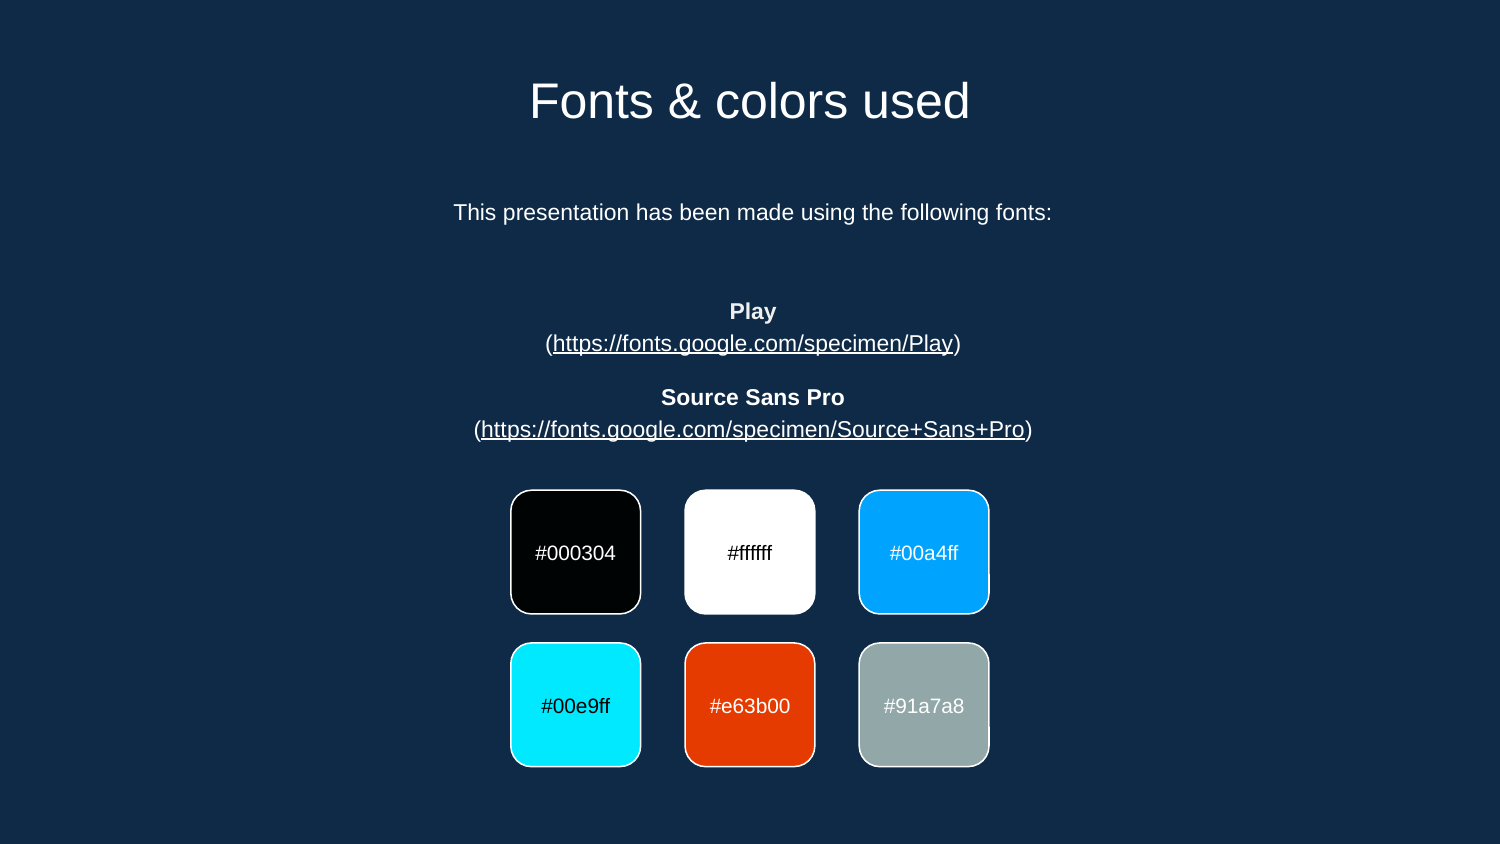

# Fonts & colors used
This presentation has been made using the following fonts:

Play
(https://fonts.google.com/specimen/Play)

Source Sans Pro
(https://fonts.google.com/specimen/Source+Sans+Pro)

#000304
#ffffff
#00a4ff

#00e9ff
#e63b00
#91a7a8